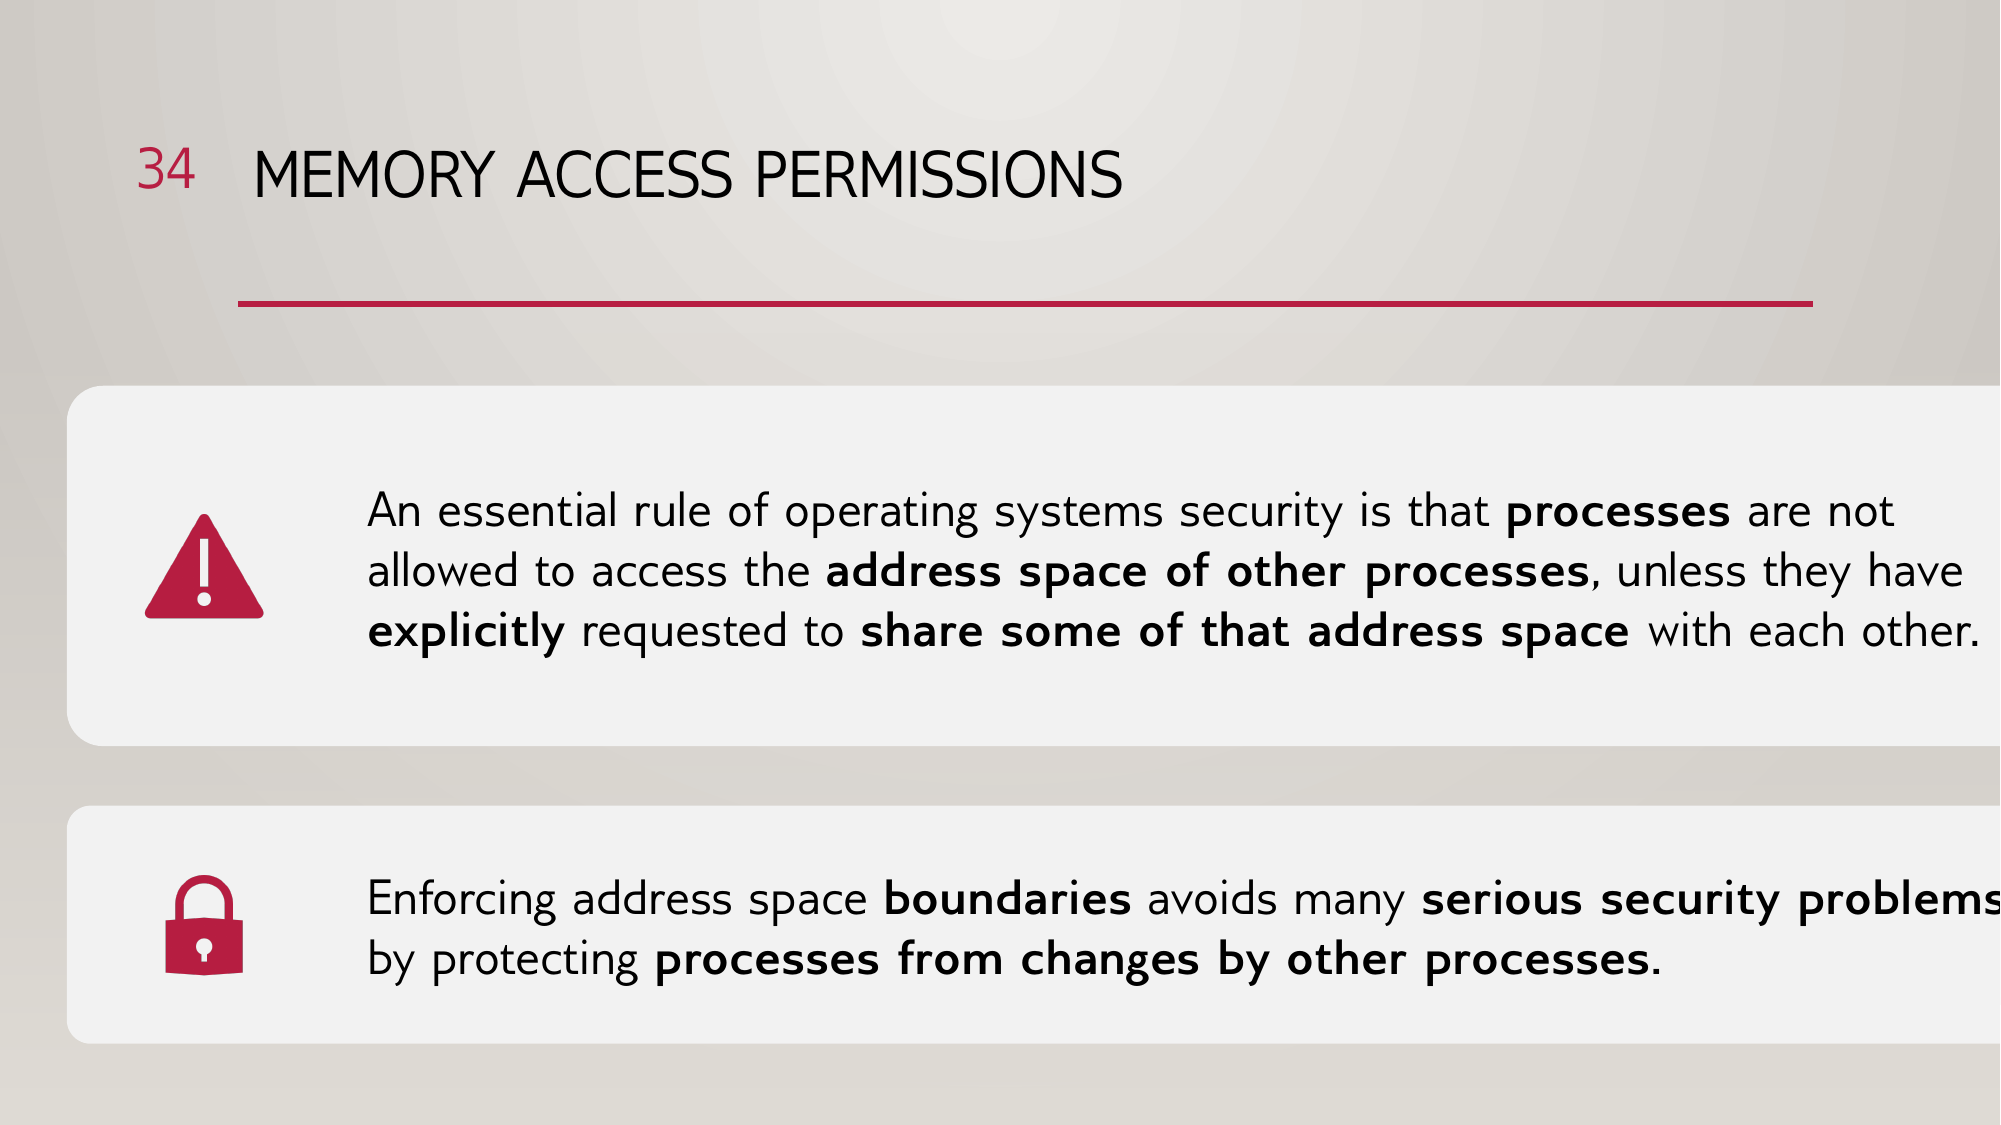

34
# Memory Access Permissions
An essential rule of operating systems security is that processes are not allowed to access the address space of other processes, unless they have explicitly requested to share some of that address space with each other.
Enforcing address space boundaries avoids many serious security problems by protecting processes from changes by other processes.